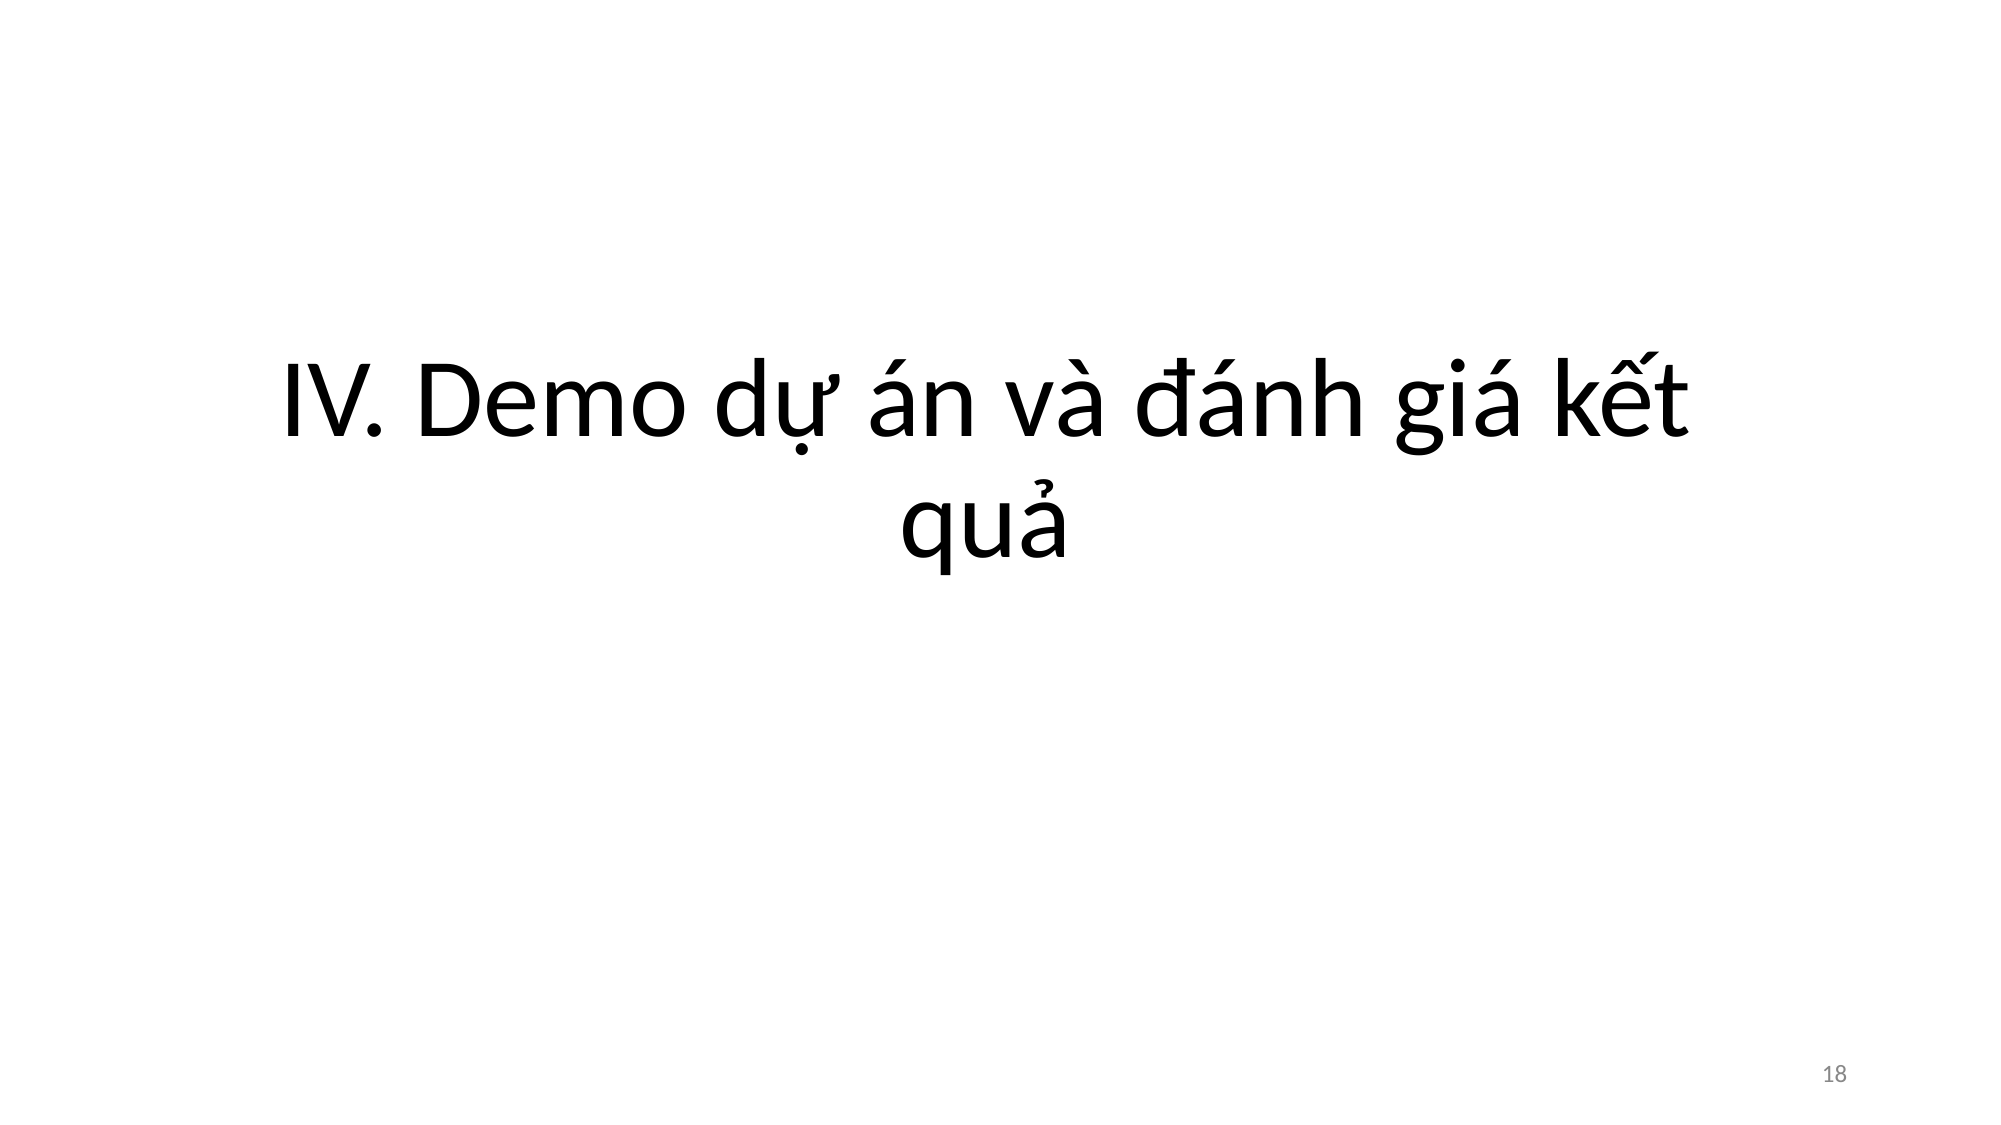

# IV. Demo dự án và đánh giá kết quả
18